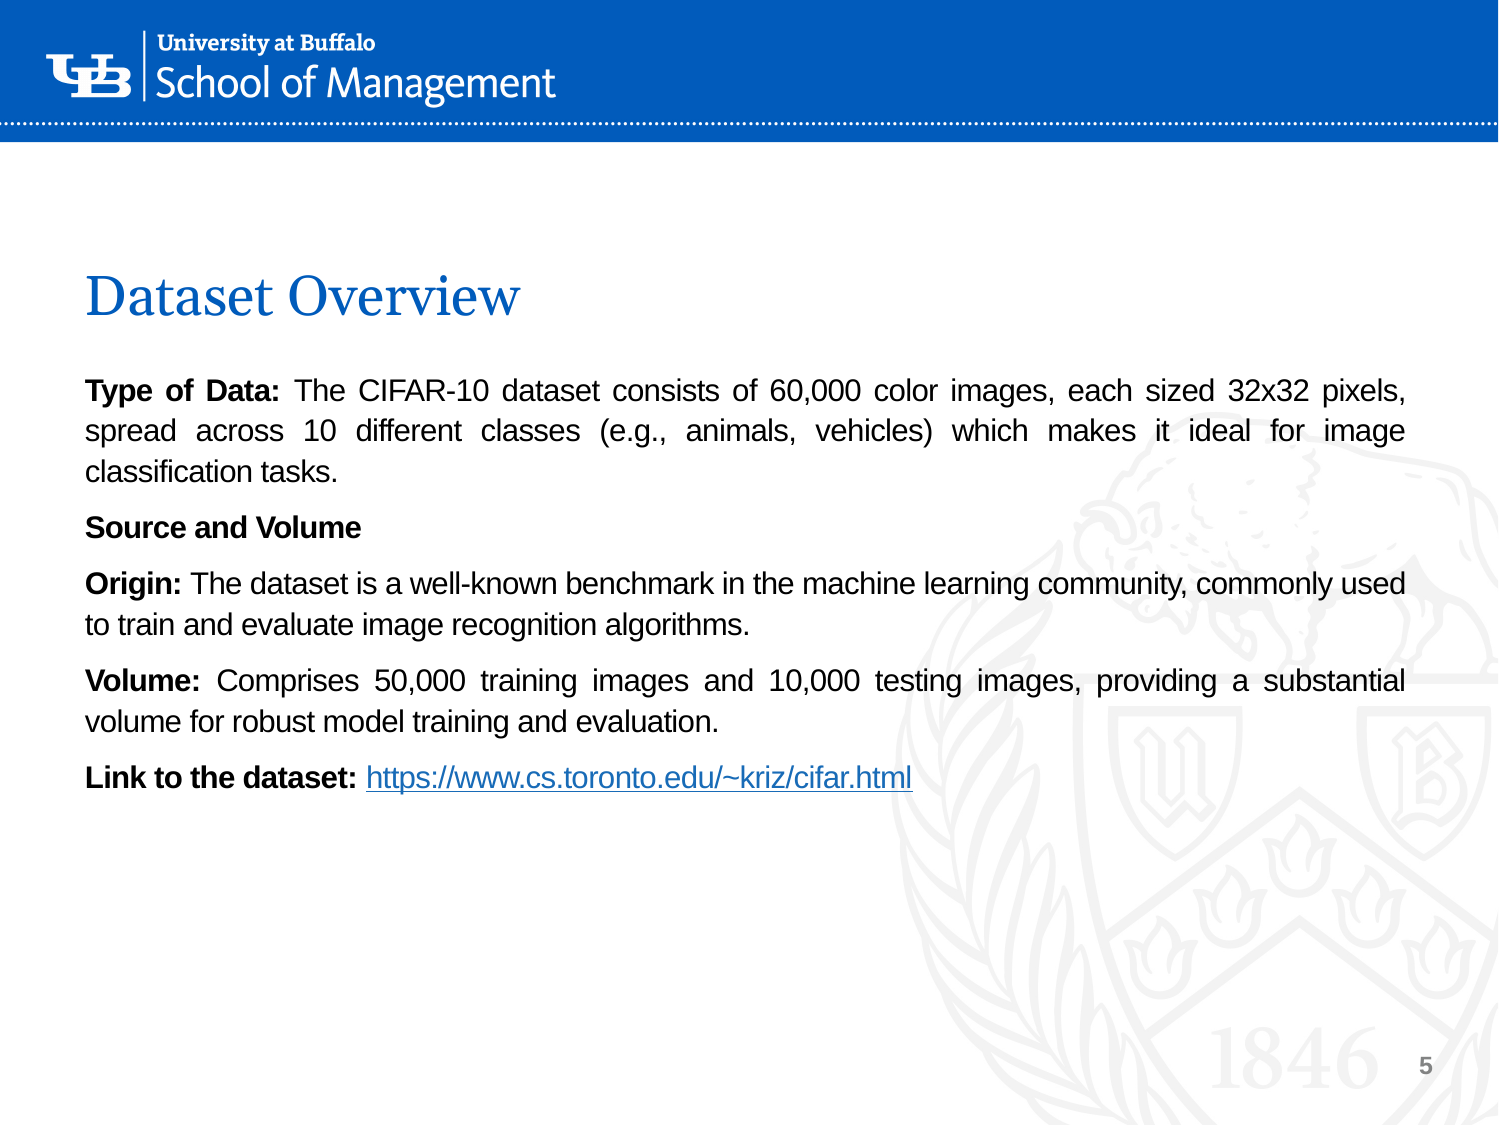

# Dataset Overview
Type of Data: The CIFAR-10 dataset consists of 60,000 color images, each sized 32x32 pixels, spread across 10 different classes (e.g., animals, vehicles) which makes it ideal for image classification tasks.
Source and Volume
Origin: The dataset is a well-known benchmark in the machine learning community, commonly used to train and evaluate image recognition algorithms.
Volume: Comprises 50,000 training images and 10,000 testing images, providing a substantial volume for robust model training and evaluation.
Link to the dataset: https://www.cs.toronto.edu/~kriz/cifar.html